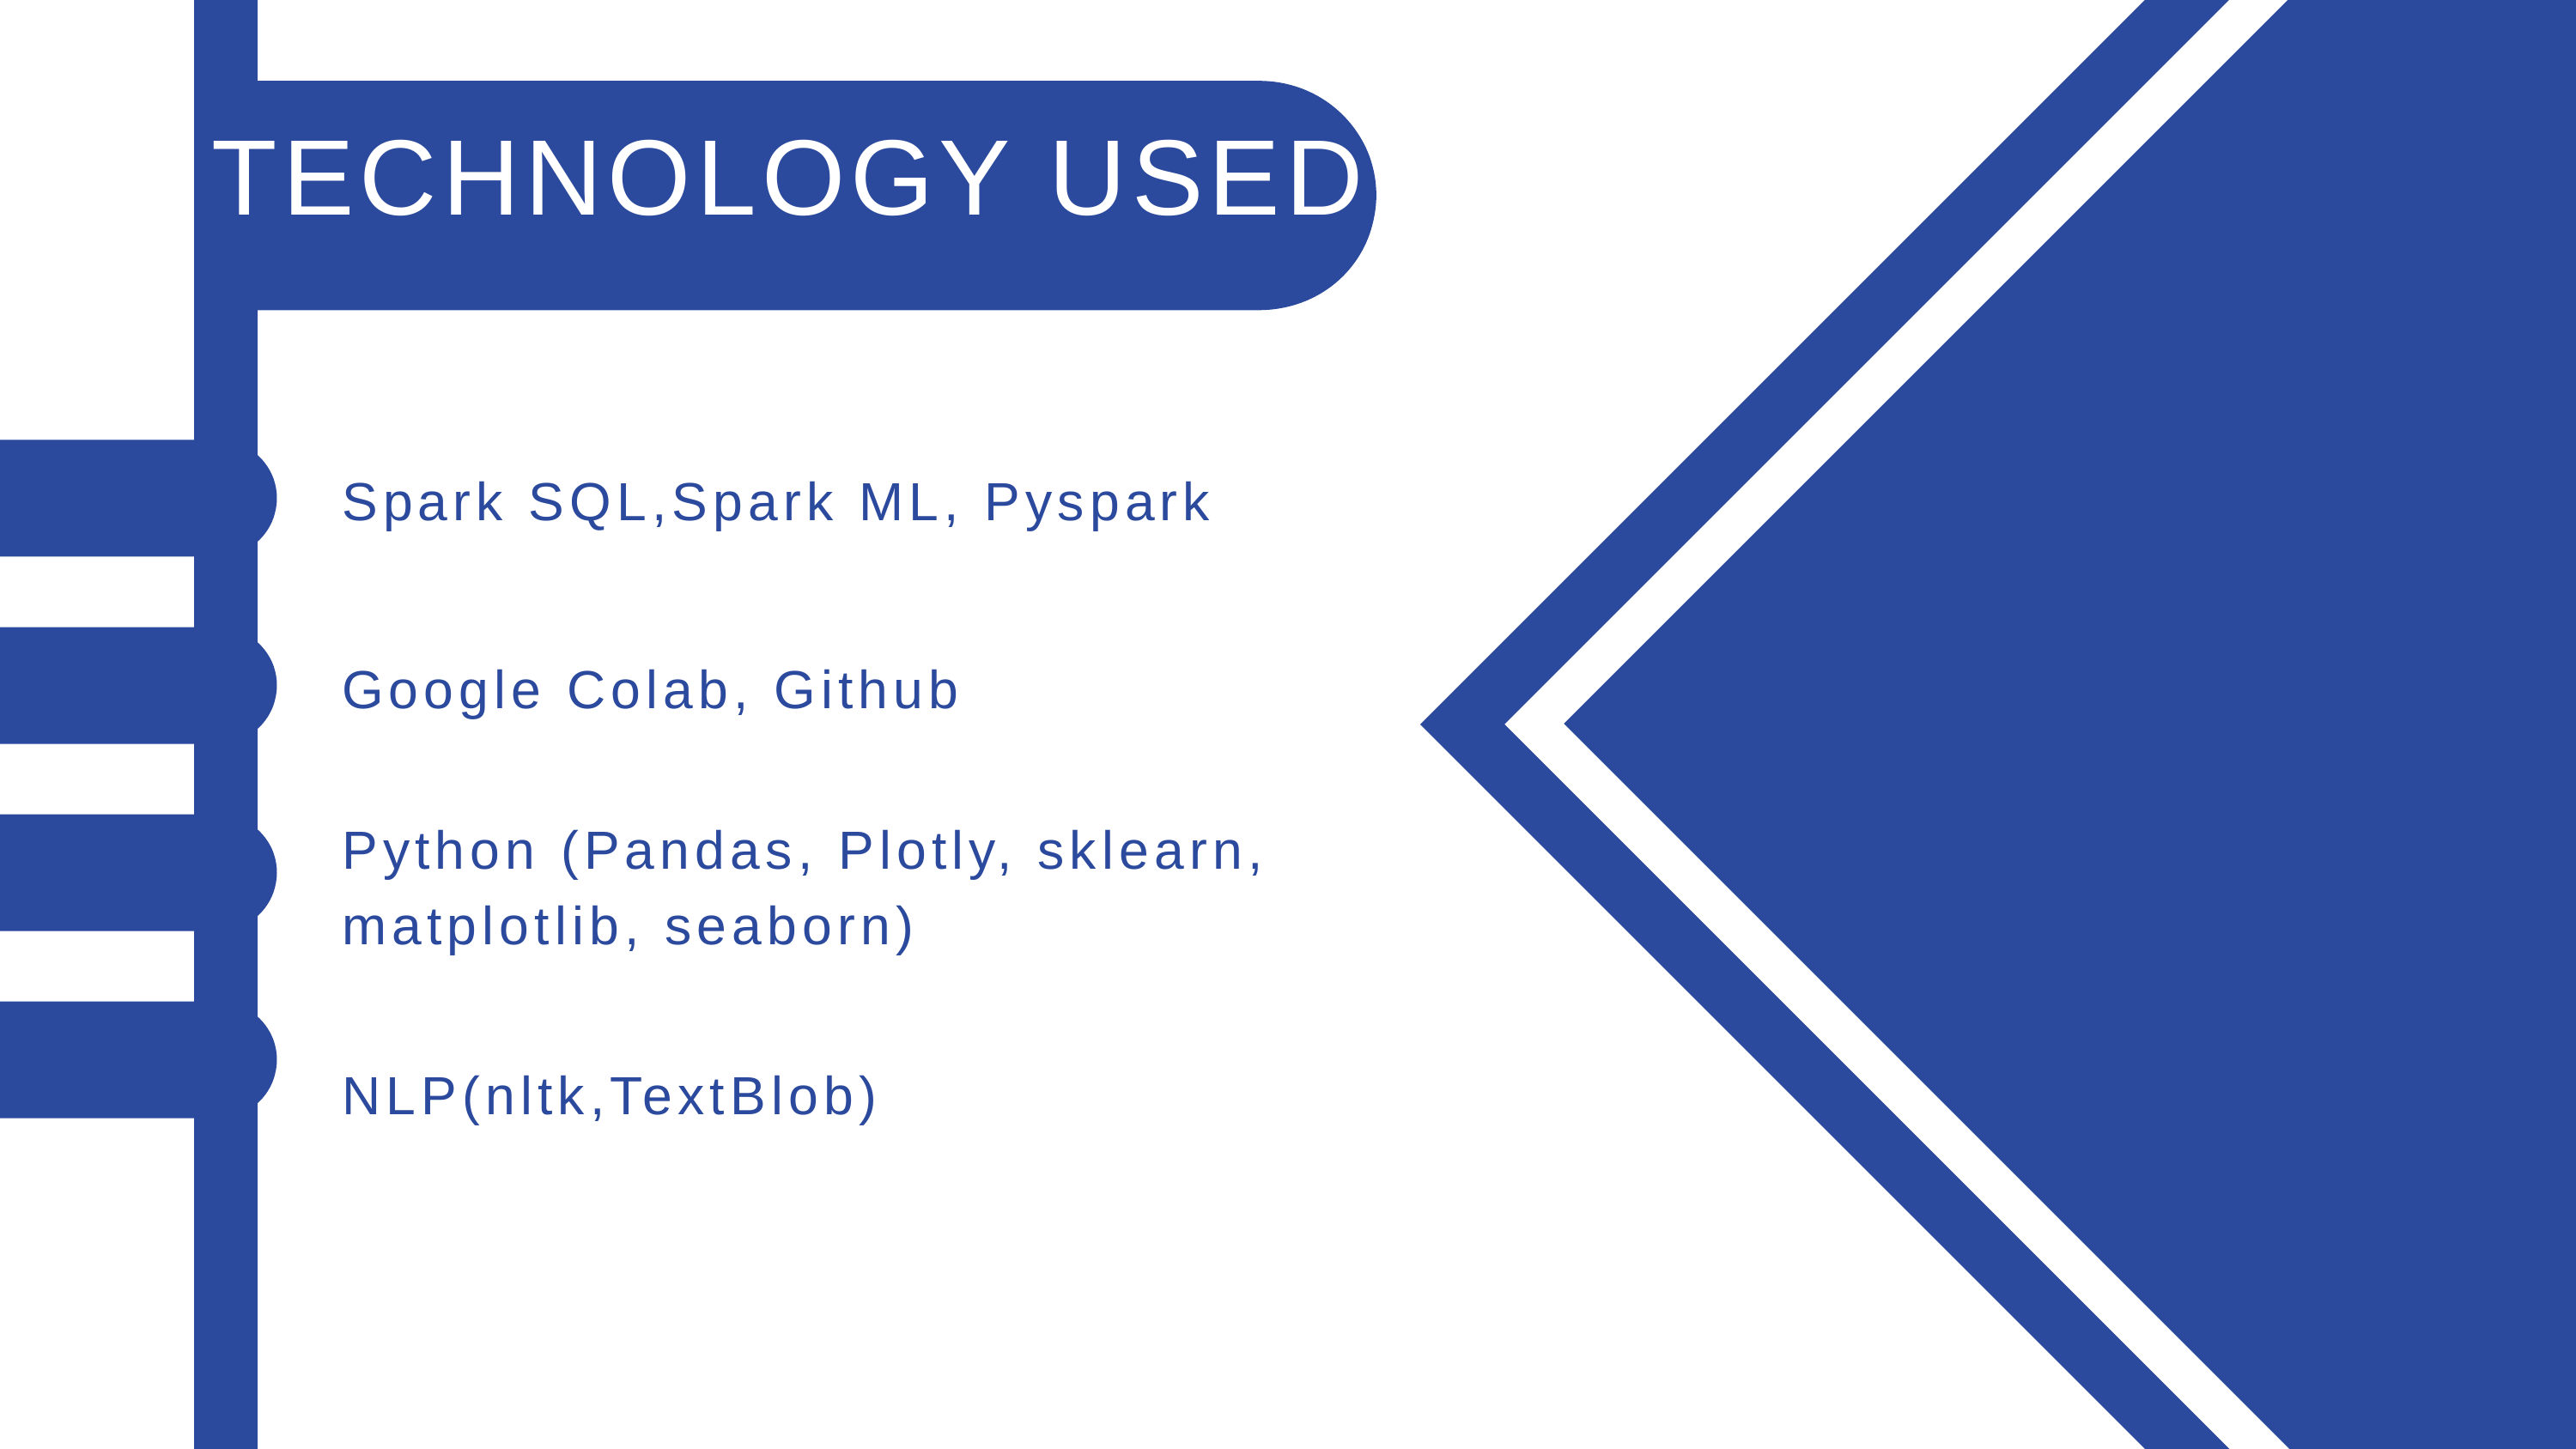

TECHNOLOGY USED

Spark SQL,Spark ML, Pyspark

Google Colab, Github

Python (Pandas, Plotly, sklearn, matplotlib, seaborn)

NLP(nltk,TextBlob)